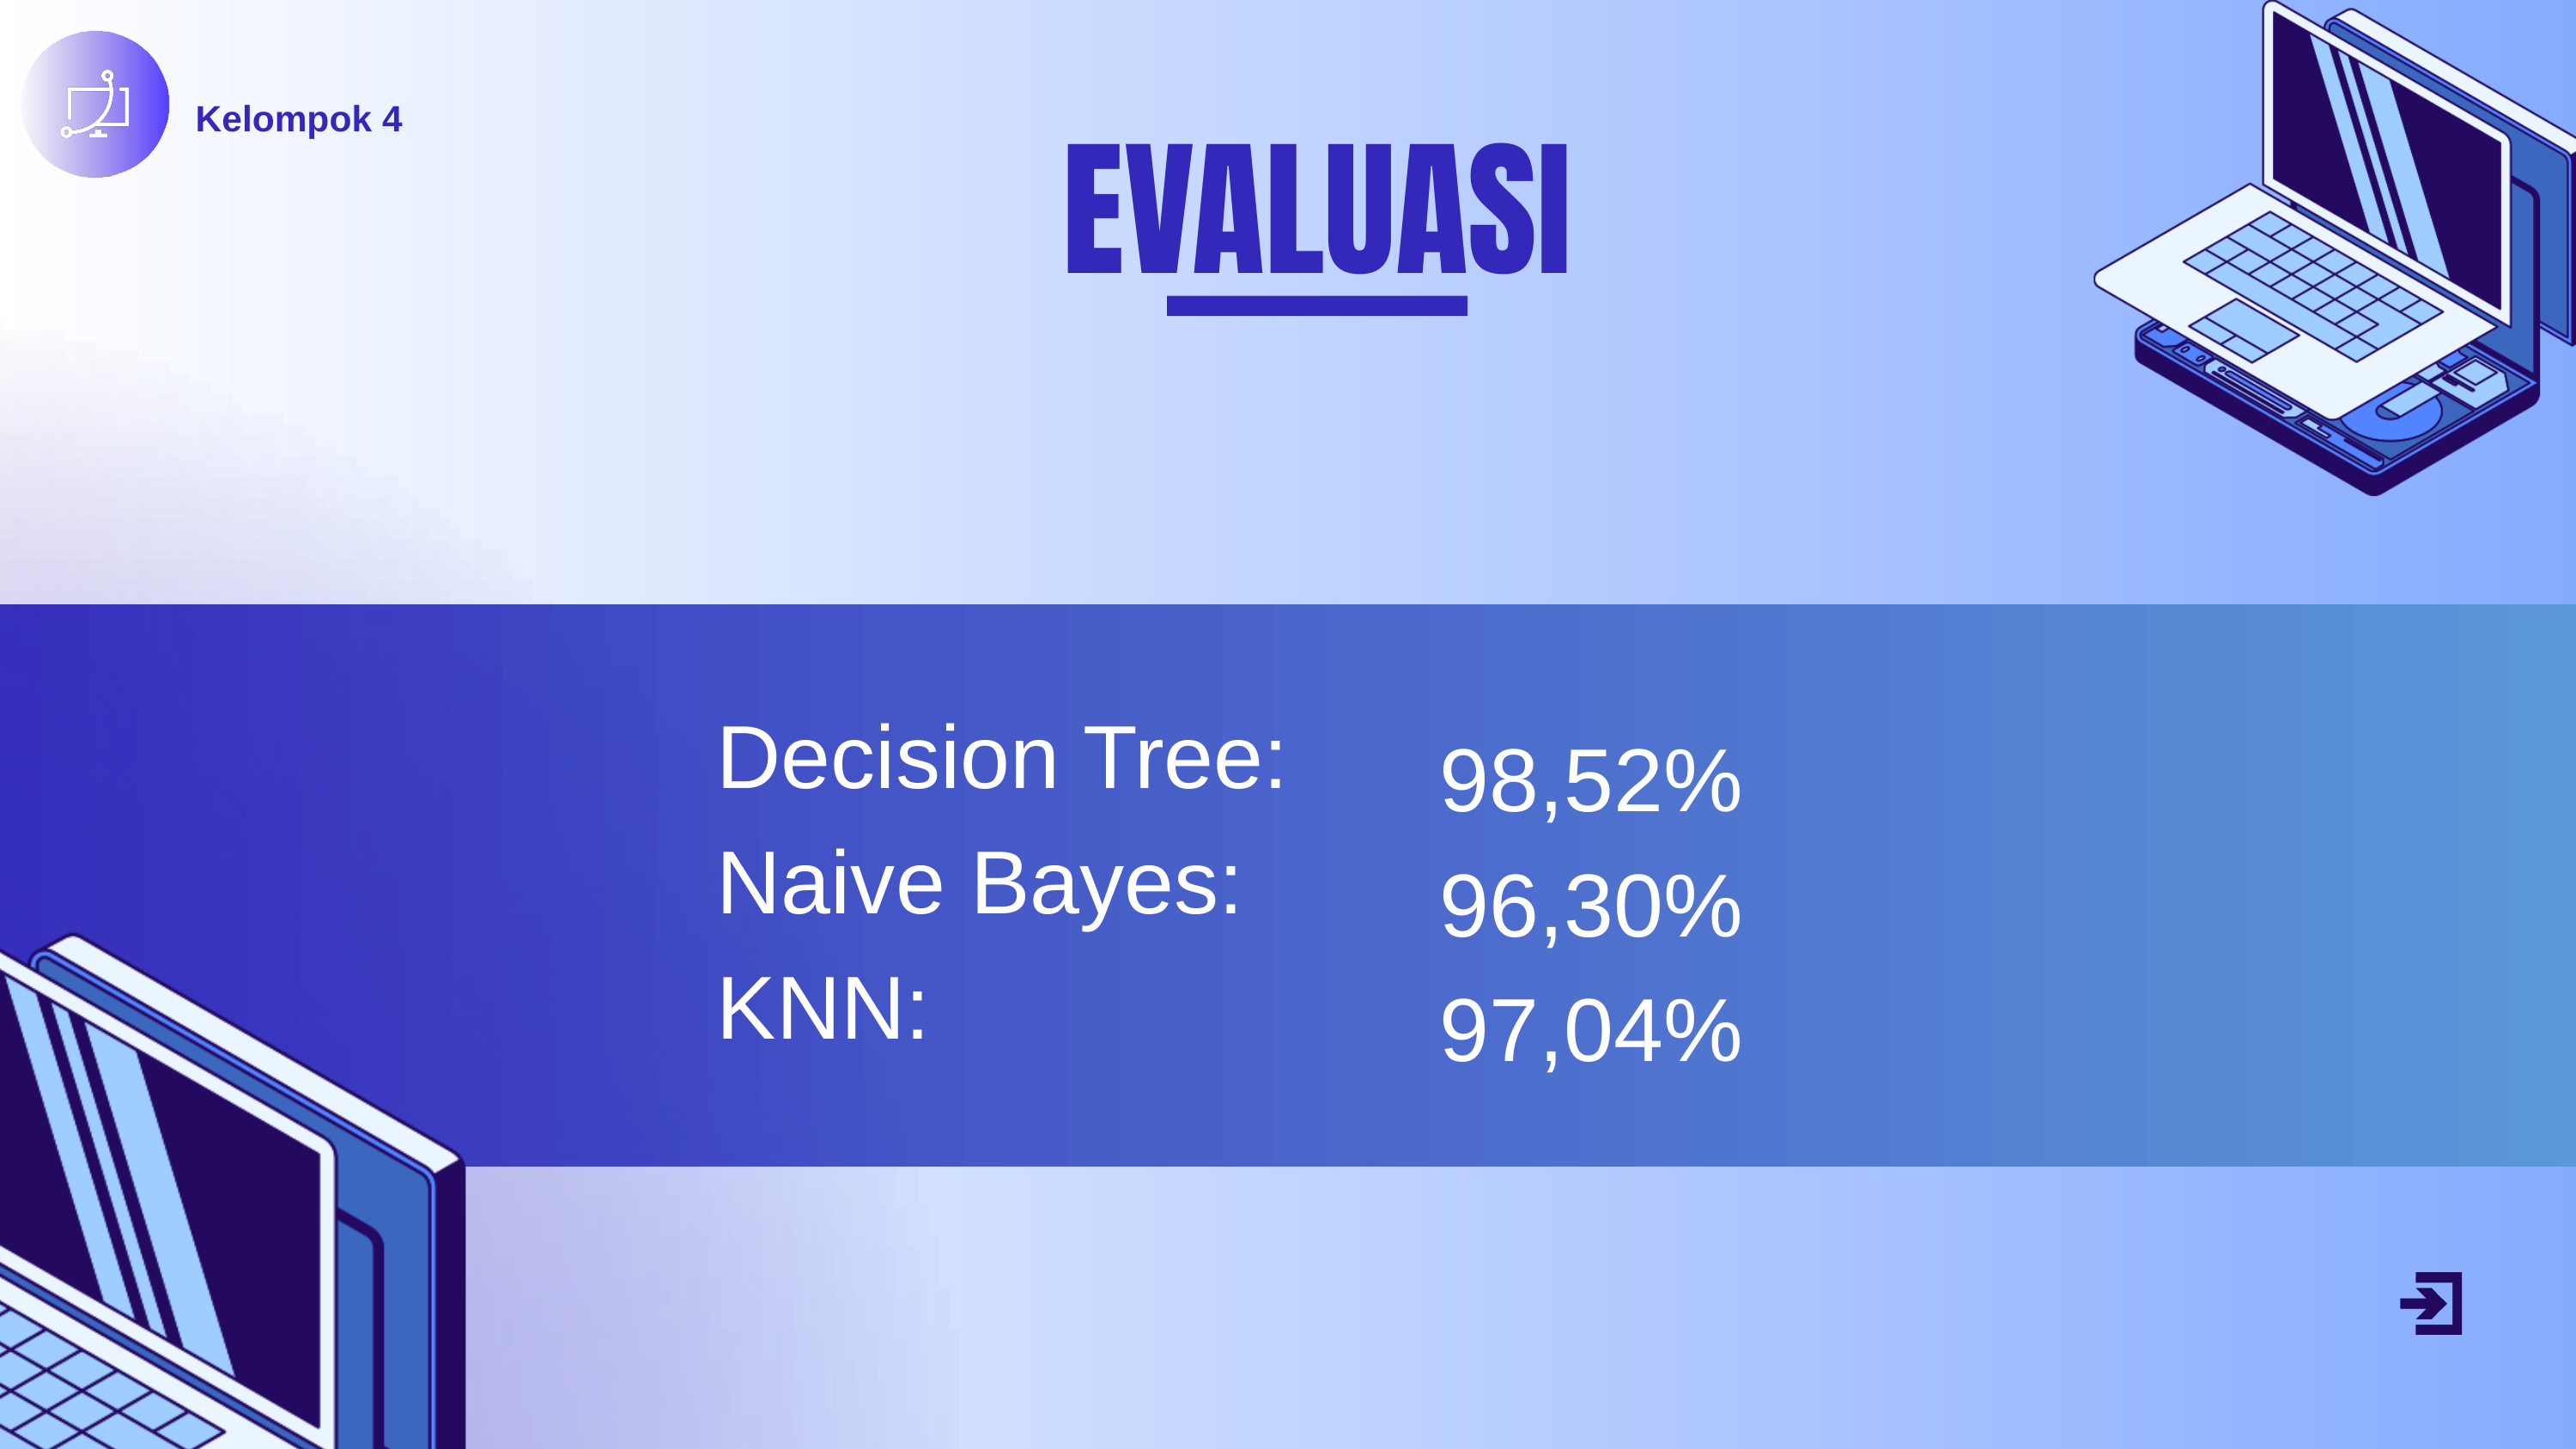

Kelompok 4
EVALUASI

Decision Tree:
Naive Bayes:
KNN:
98,52%
96,30%
97,04%